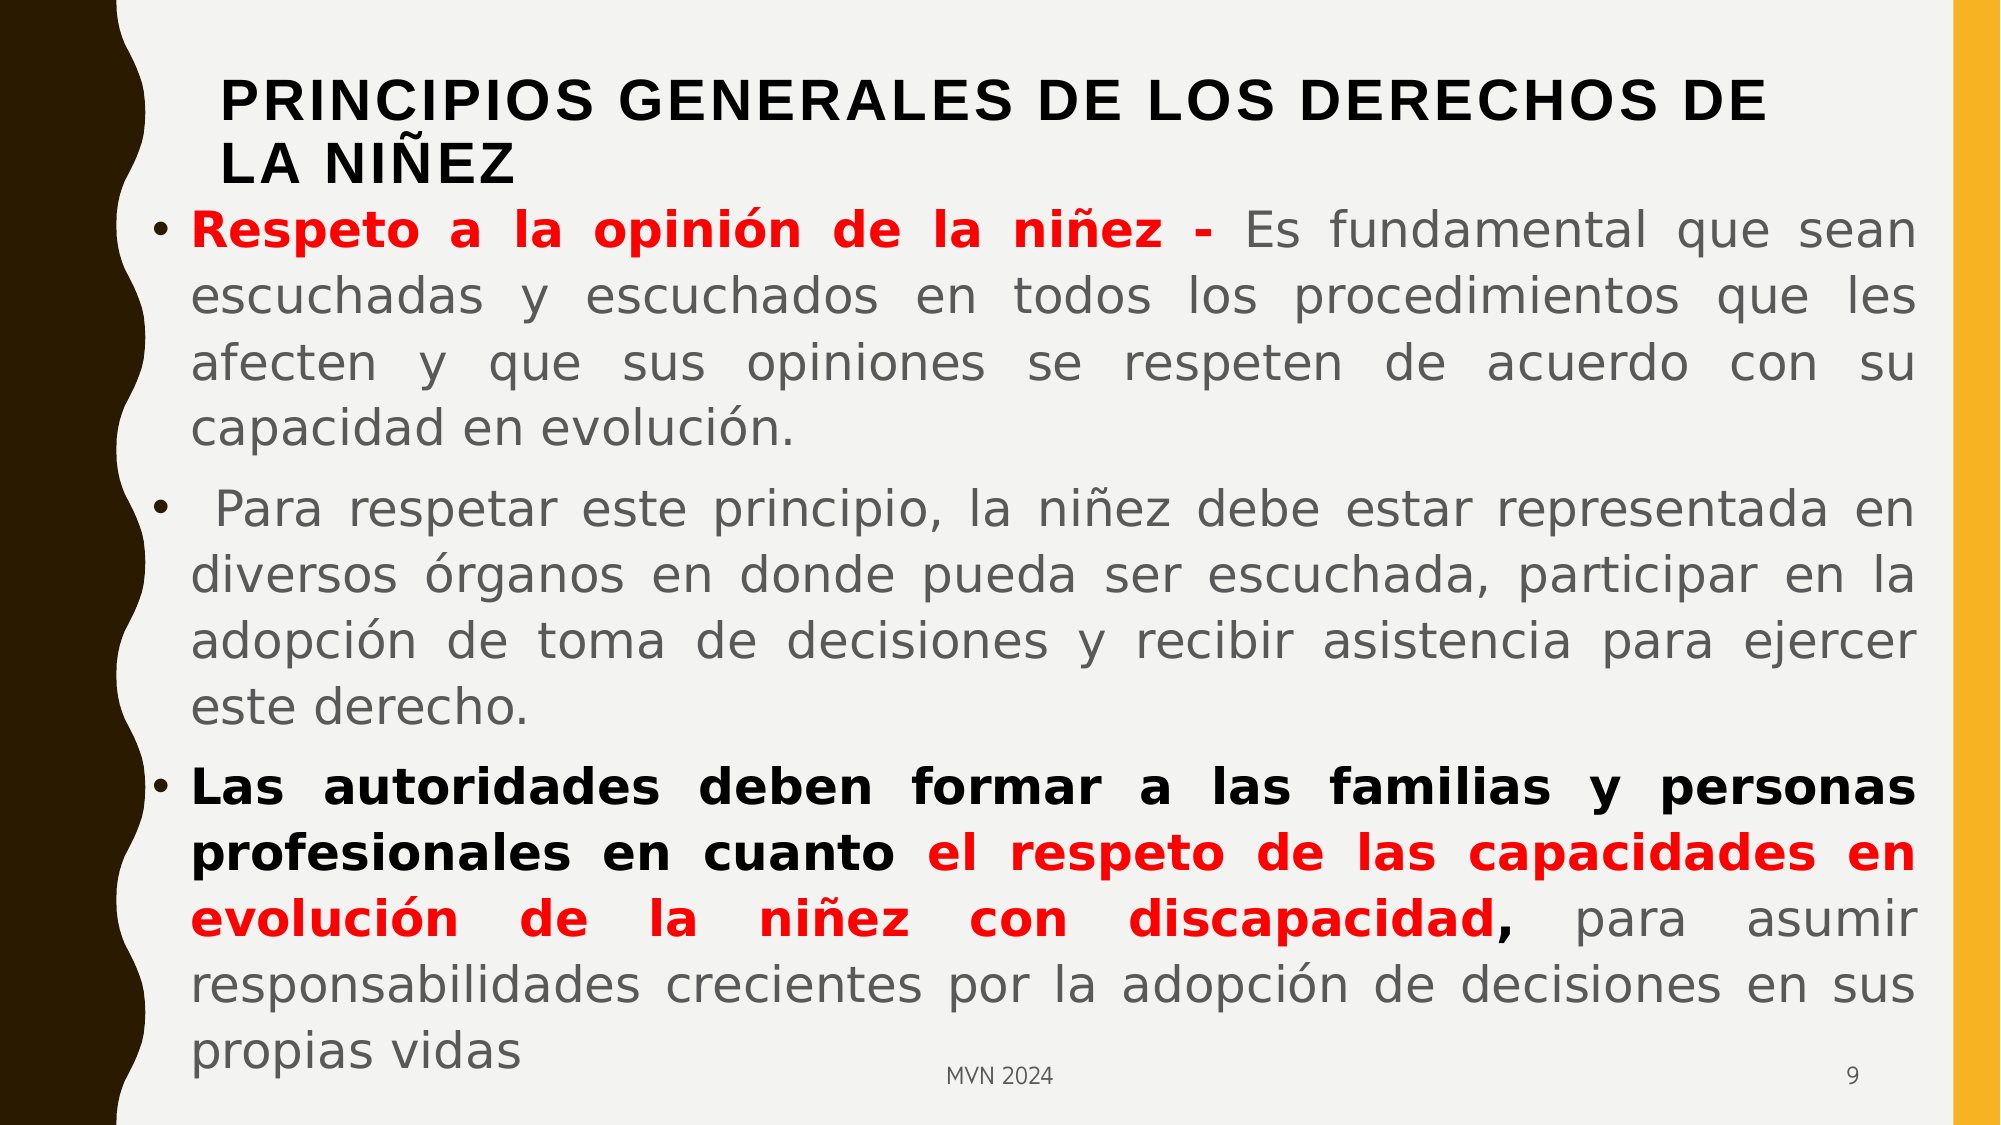

# Principios generales de los derechos de la niñez
Respeto a la opinión de la niñez - Es fundamental que sean escuchadas y escuchados en todos los procedimientos que les afecten y que sus opiniones se respeten de acuerdo con su capacidad en evolución.
 Para respetar este principio, la niñez debe estar representada en diversos órganos en donde pueda ser escuchada, participar en la adopción de toma de decisiones y recibir asistencia para ejercer este derecho.
Las autoridades deben formar a las familias y personas profesionales en cuanto el respeto de las capacidades en evolución de la niñez con discapacidad, para asumir responsabilidades crecientes por la adopción de decisiones en sus propias vidas
MVN 2024
9